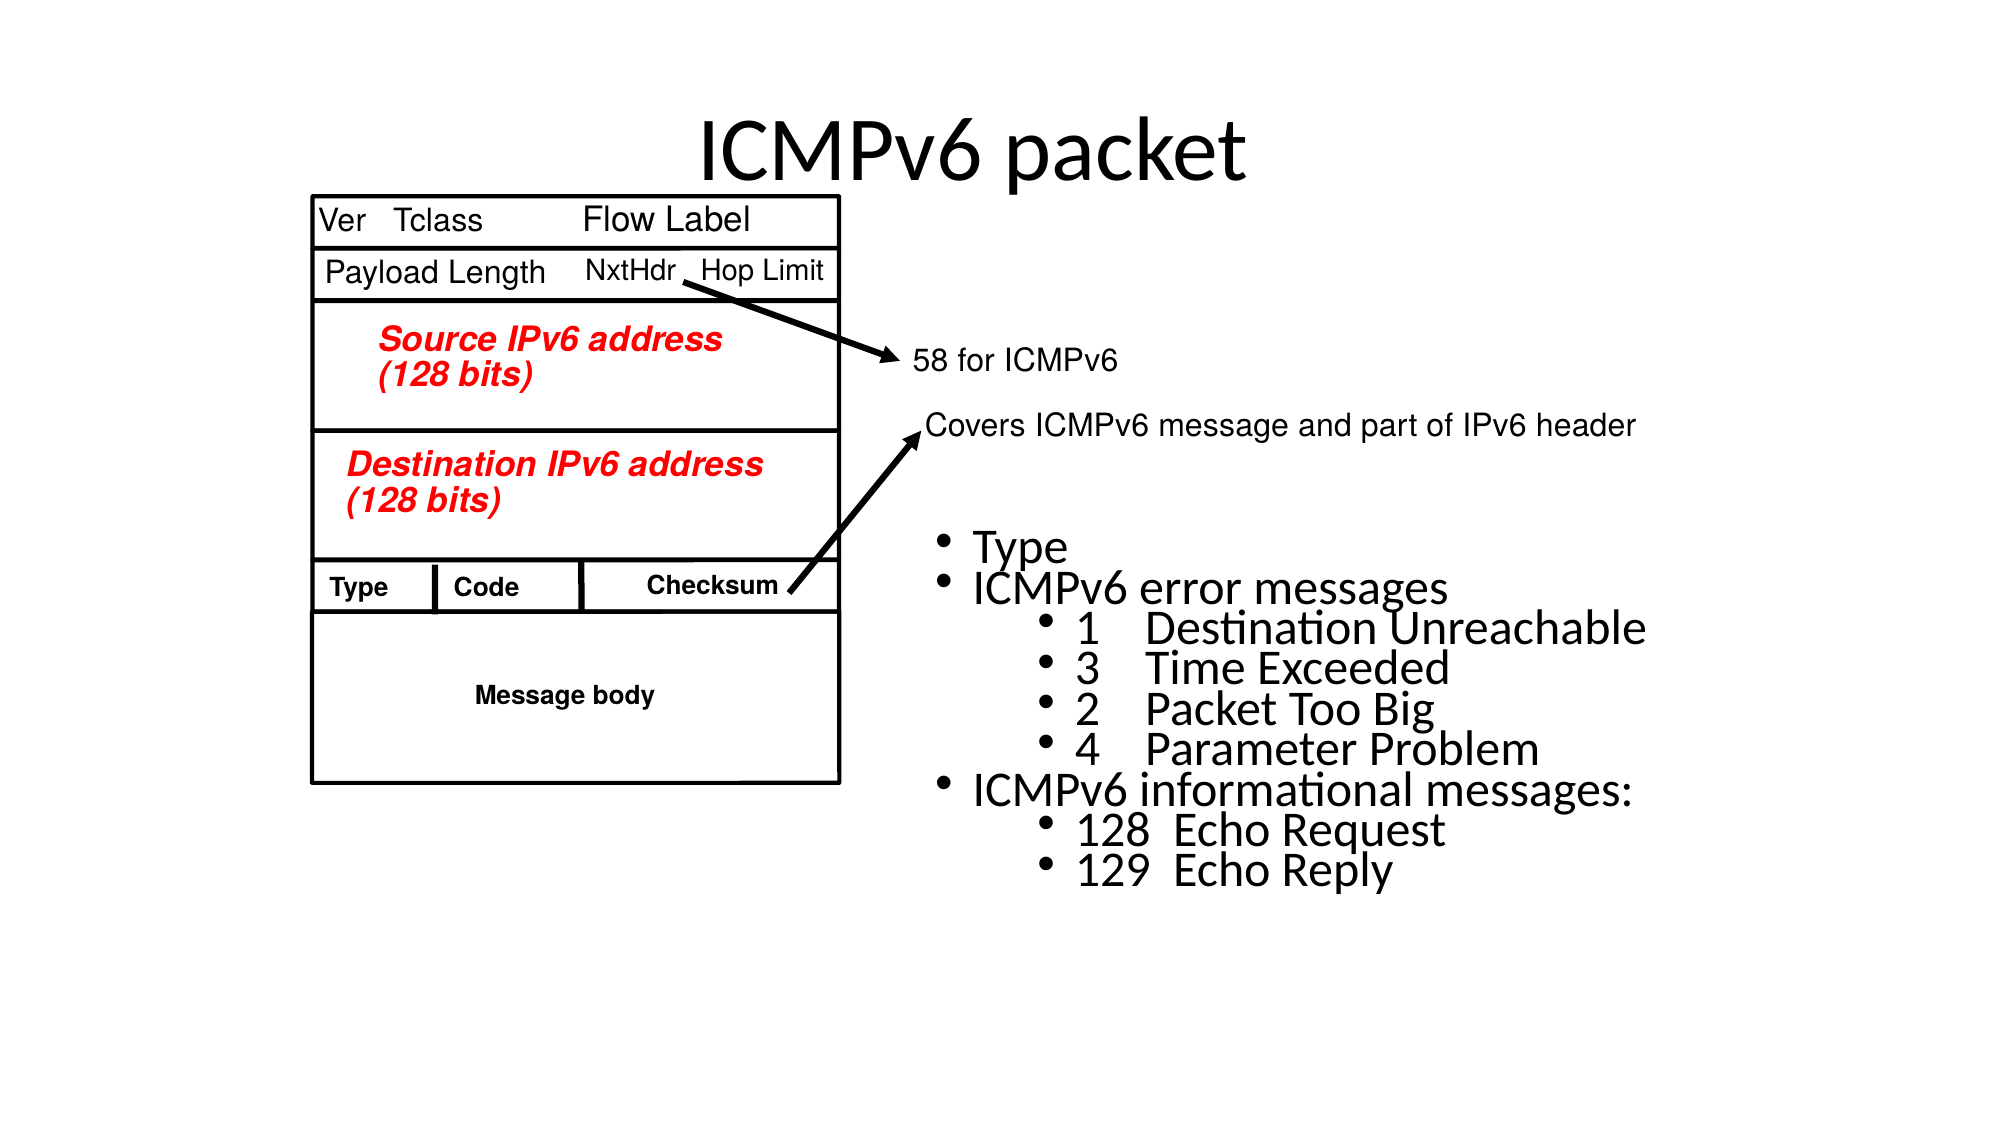

# ICMPv6 packet

Flow Label
Ver   Tclass
Payload Length
NxtHdr   Hop Limit

58 for ICMPv6
Source IPv6 address
(128 bits)
Covers ICMPv6 message and part of IPv6 header

Destination IPv6 address
(128 bits)
Type
ICMPv6 error messages
1    Destination Unreachable
3    Time Exceeded
2    Packet Too Big
4    Parameter Problem
ICMPv6 informational messages:
128  Echo Request
129  Echo Reply

Checksum
Type         Code

Message body